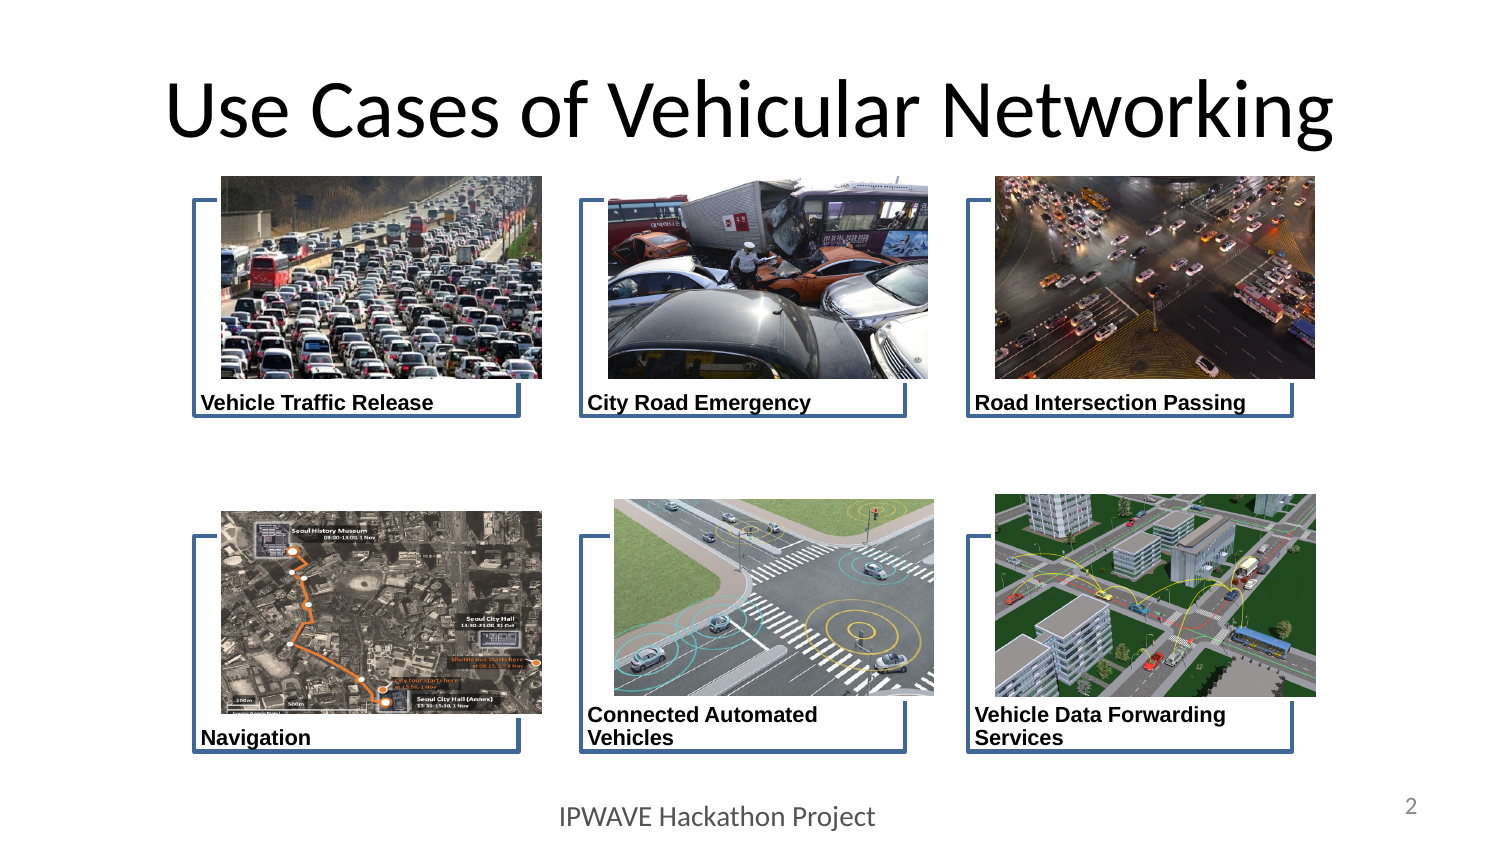

# Use Cases of Vehicular Networking

Vehicle Traffic Release
City Road Emergency
Road Intersection Passing

Navigation
Connected Automated
Vehicles
Vehicle Data Forwarding
Services
2